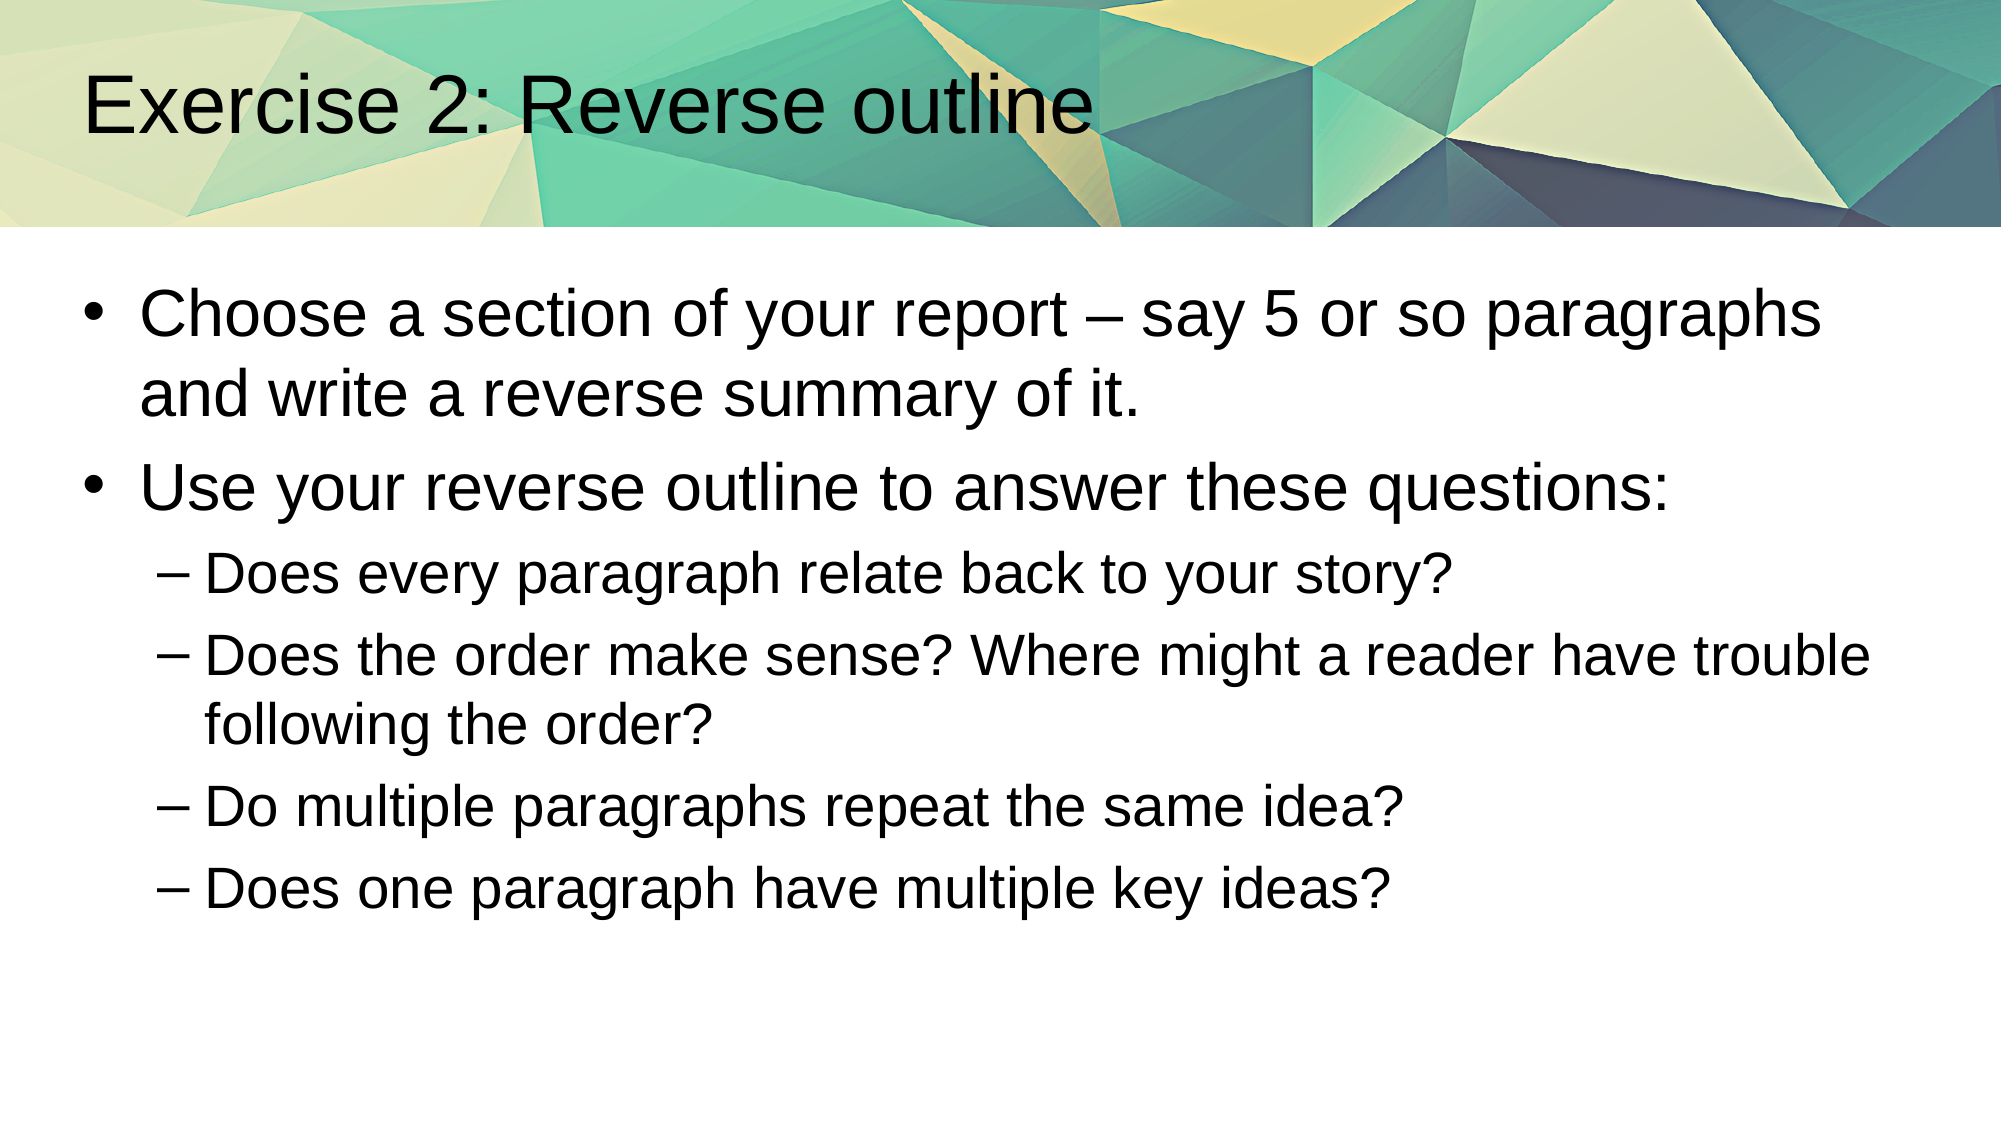

# Exercise 2: Reverse outline
Choose a section of your report – say 5 or so paragraphs and write a reverse summary of it.
Use your reverse outline to answer these questions:
Does every paragraph relate back to your story?
Does the order make sense? Where might a reader have trouble following the order?
Do multiple paragraphs repeat the same idea?
Does one paragraph have multiple key ideas?